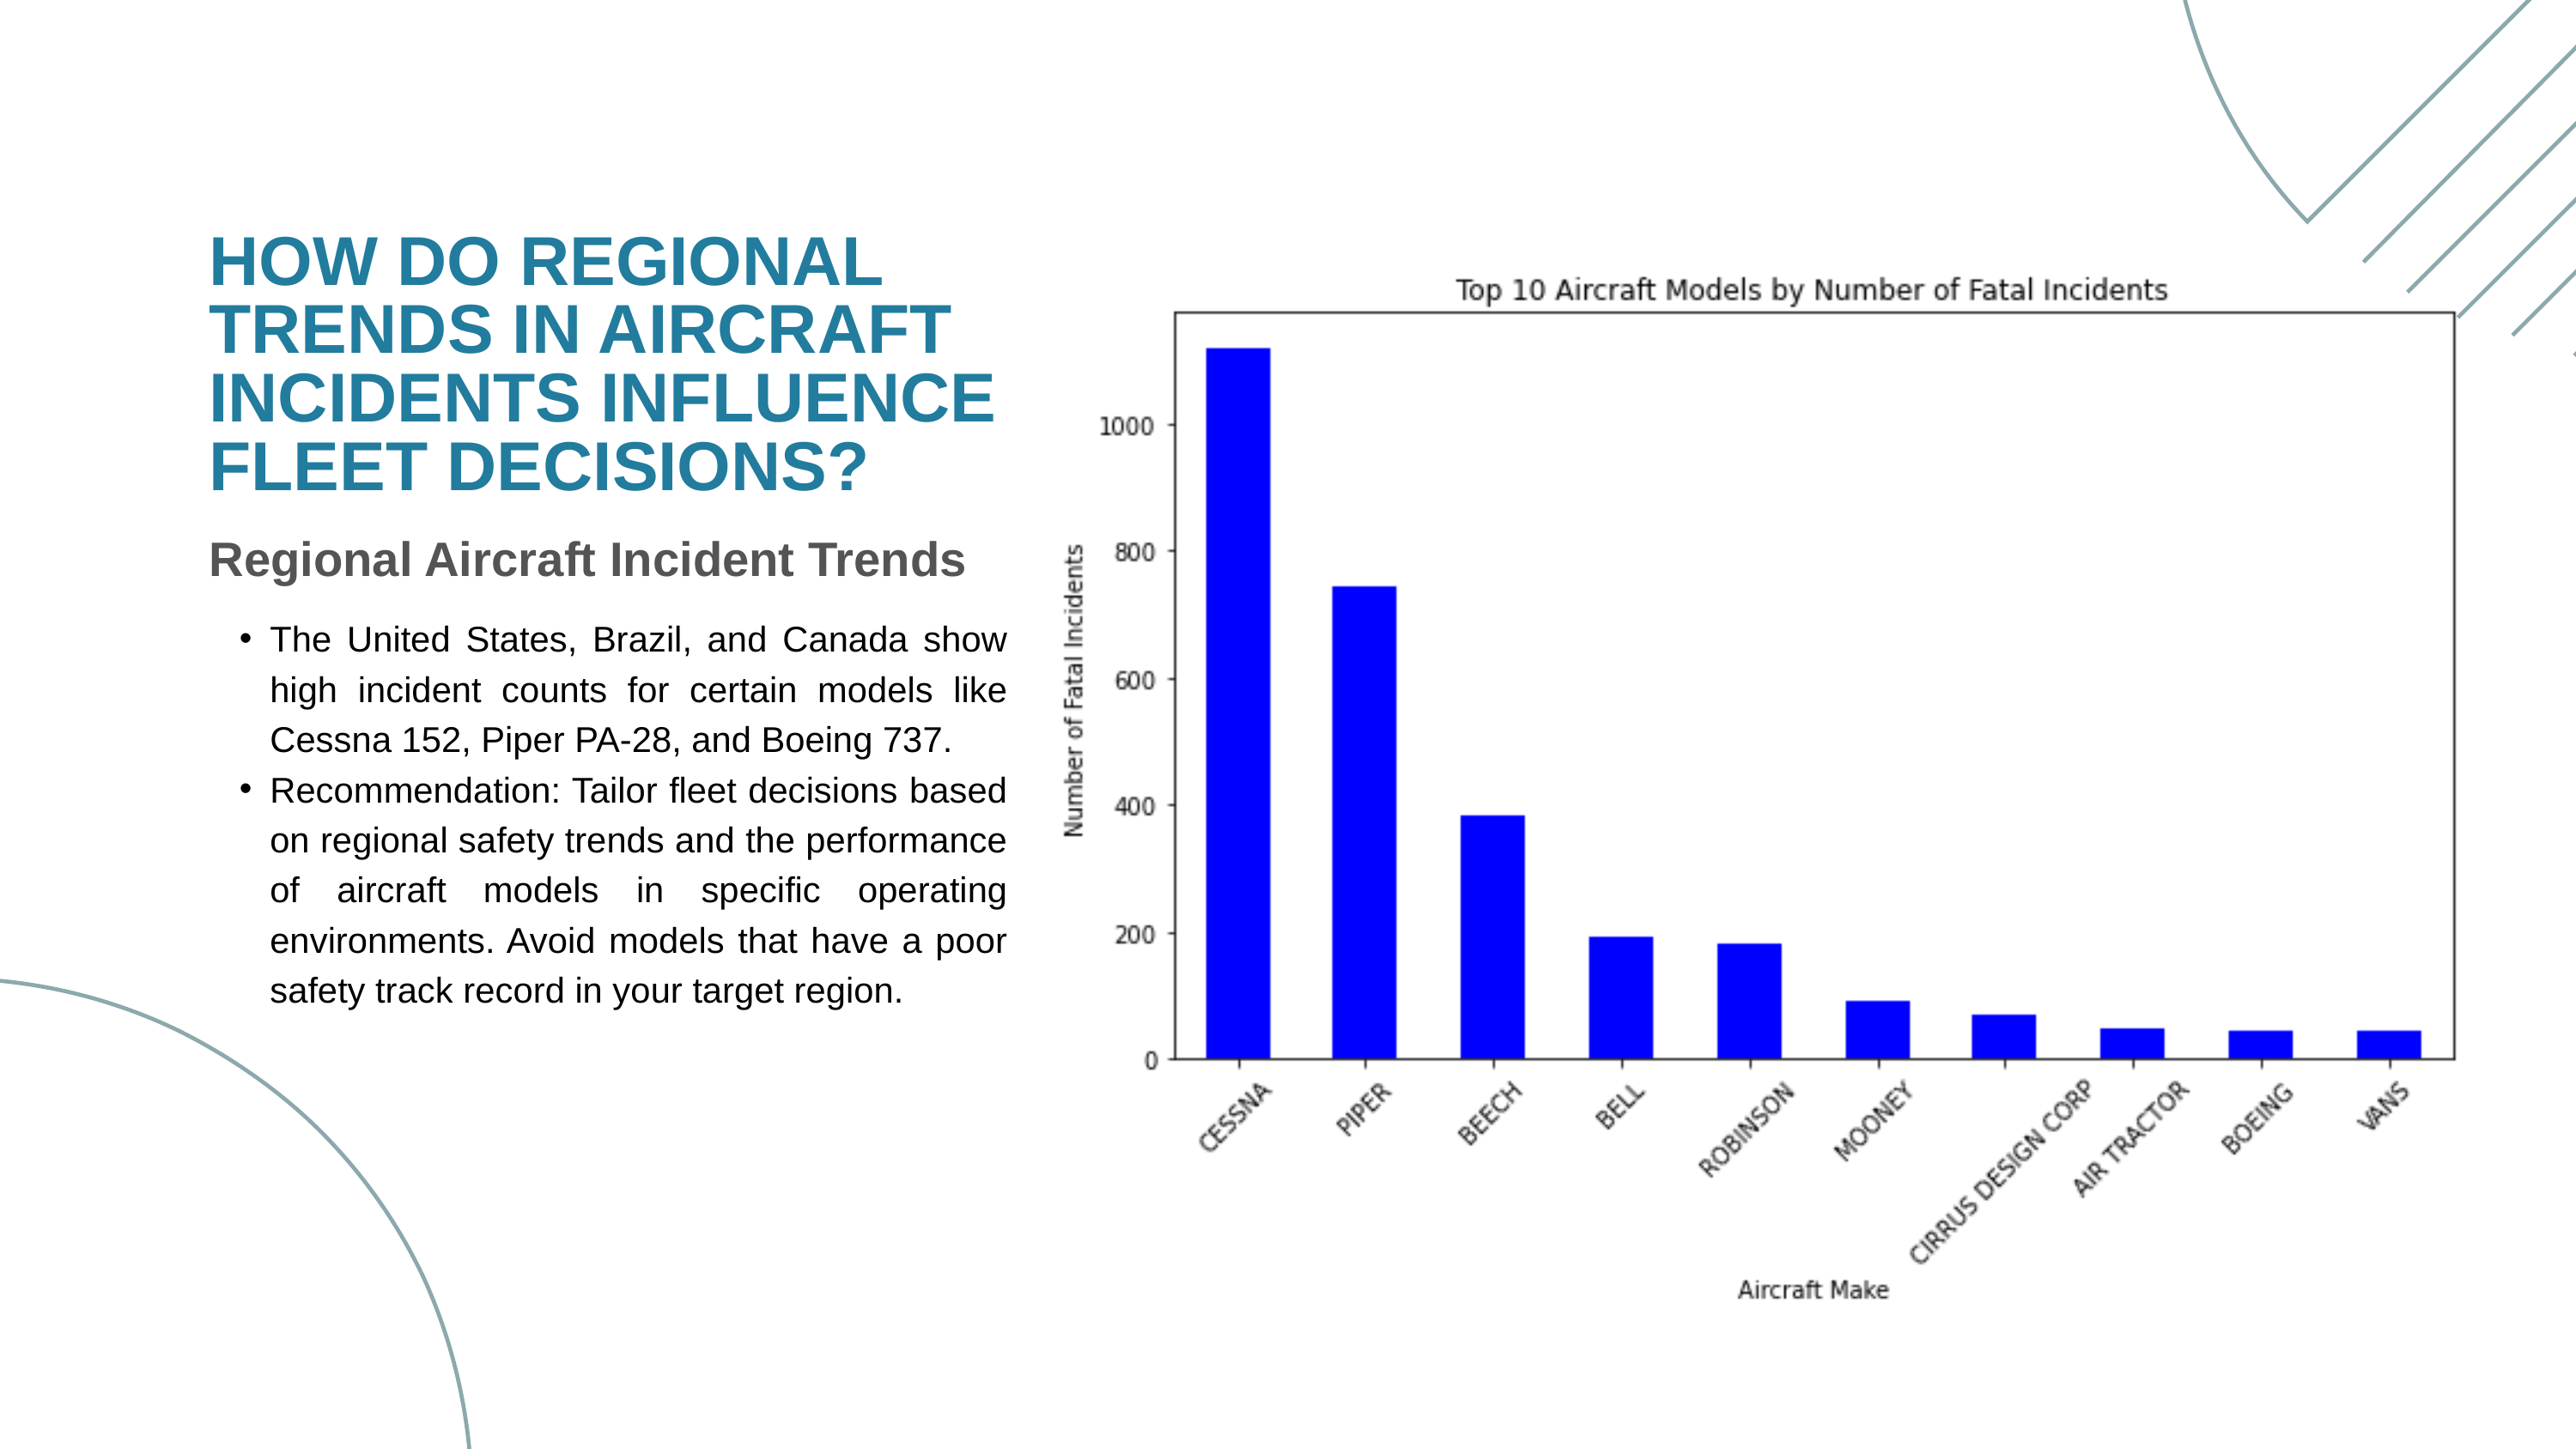

HOW DO REGIONAL TRENDS IN AIRCRAFT INCIDENTS INFLUENCE FLEET DECISIONS?

Regional Aircraft Incident Trends
The United States, Brazil, and Canada show high incident counts for certain models like Cessna 152, Piper PA-28, and Boeing 737.
Recommendation: Tailor fleet decisions based on regional safety trends and the performance of aircraft models in specific operating environments. Avoid models that have a poor safety track record in your target region.